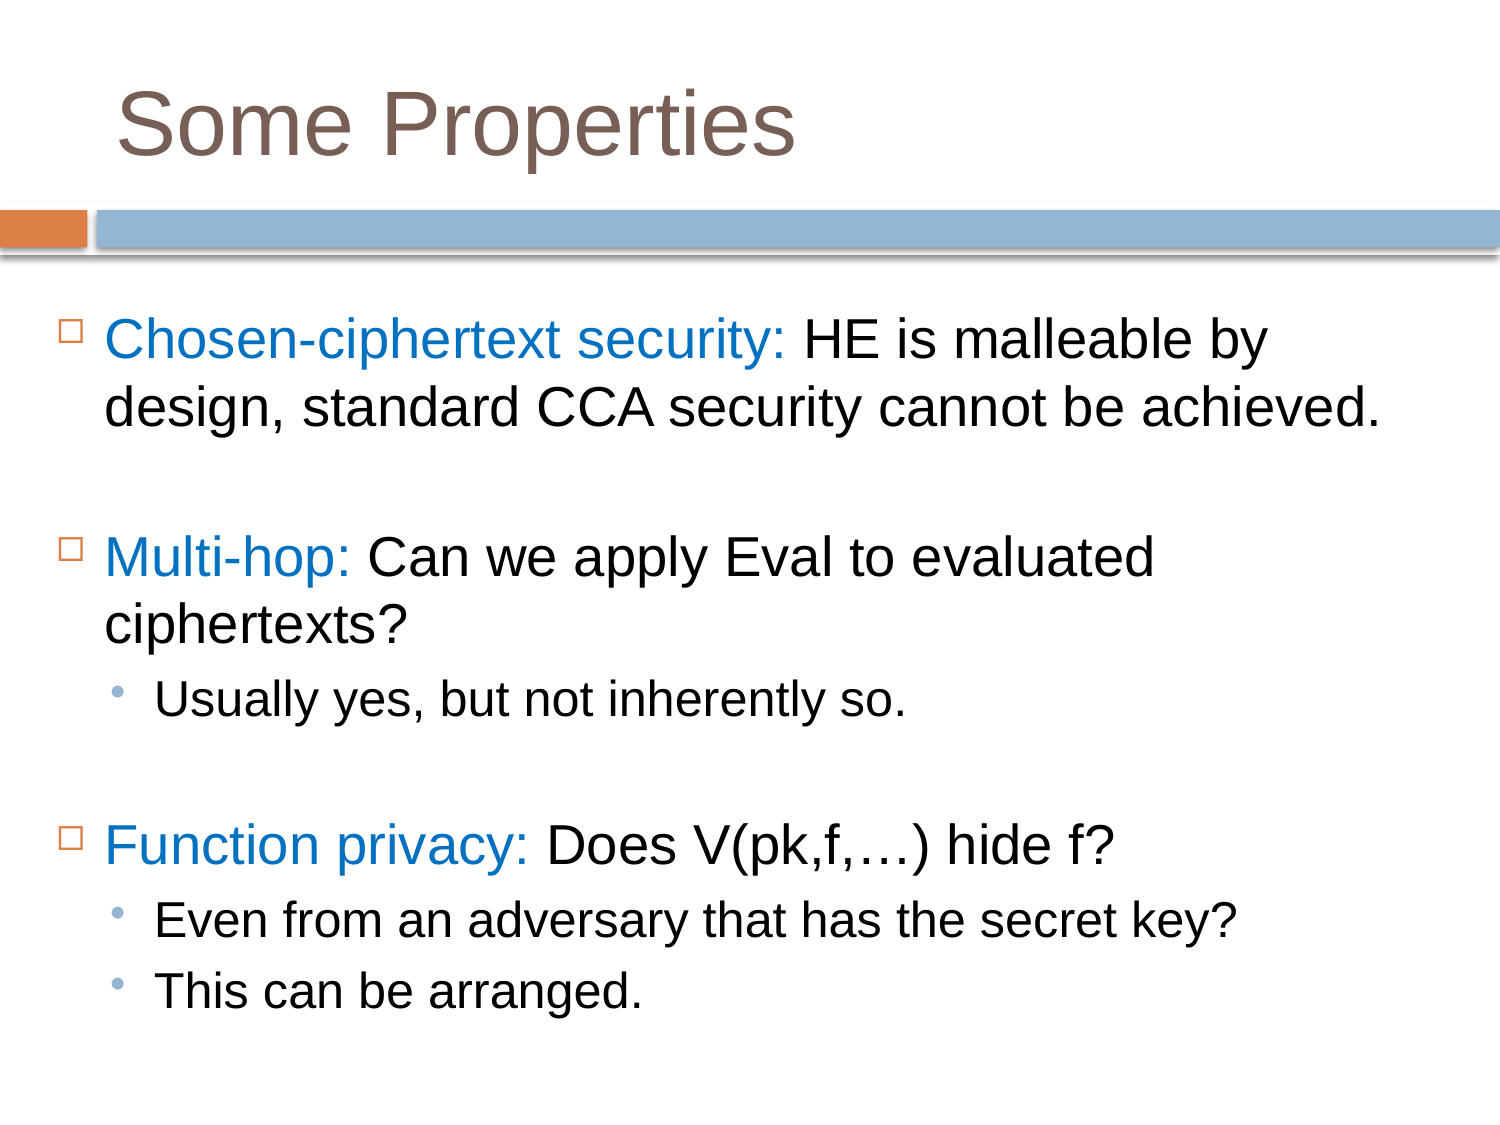

# Some Properties
Chosen-ciphertext security: HE is malleable by design, standard CCA security cannot be achieved.

Multi-hop: Can we apply Eval to evaluated ciphertexts?
Usually yes, but not inherently so.

Function privacy: Does V(pk,f,…) hide f?
Even from an adversary that has the secret key?
This can be arranged.